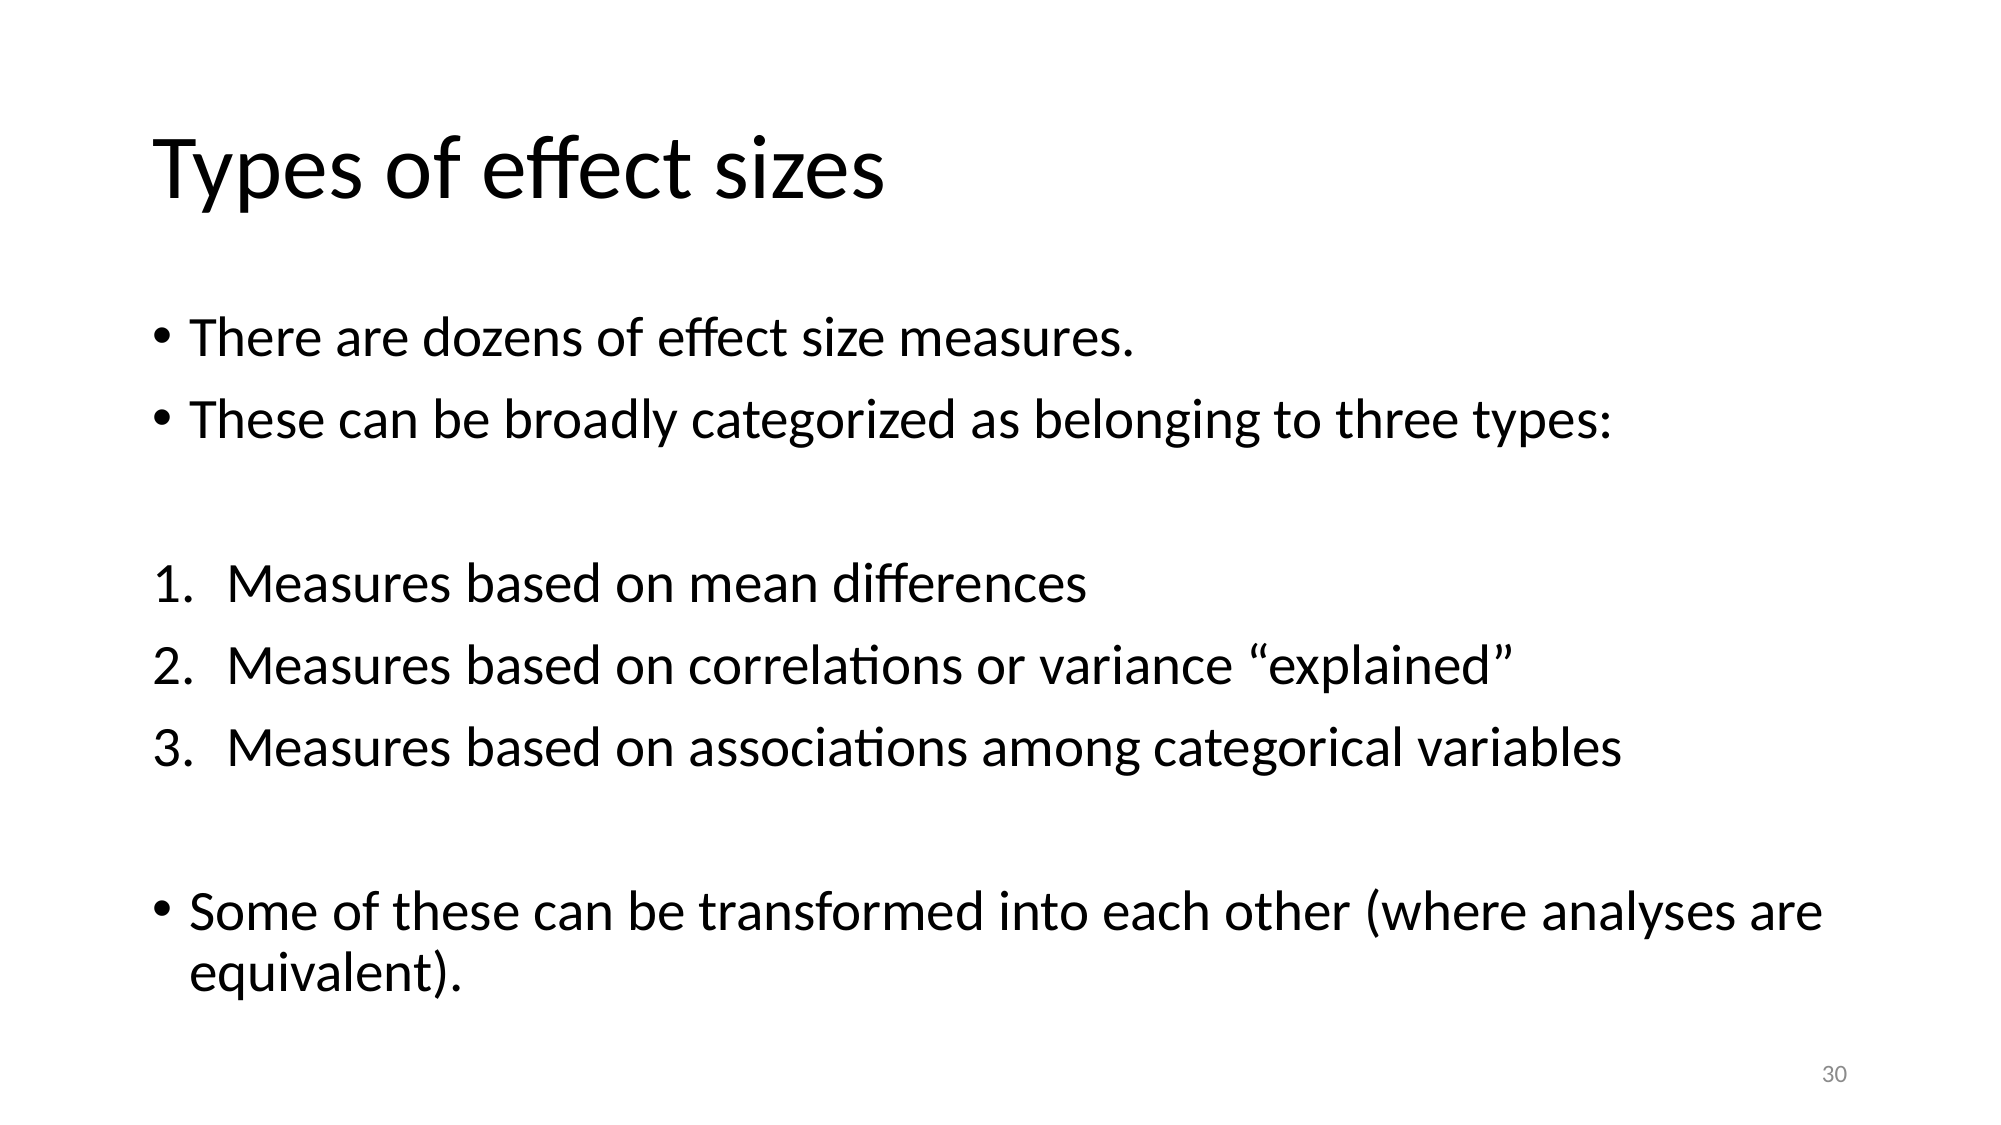

# Types of effect sizes
There are dozens of effect size measures.
These can be broadly categorized as belonging to three types:

Measures based on mean differences
Measures based on correlations or variance “explained”
Measures based on associations among categorical variables

Some of these can be transformed into each other (where analyses are equivalent).
30